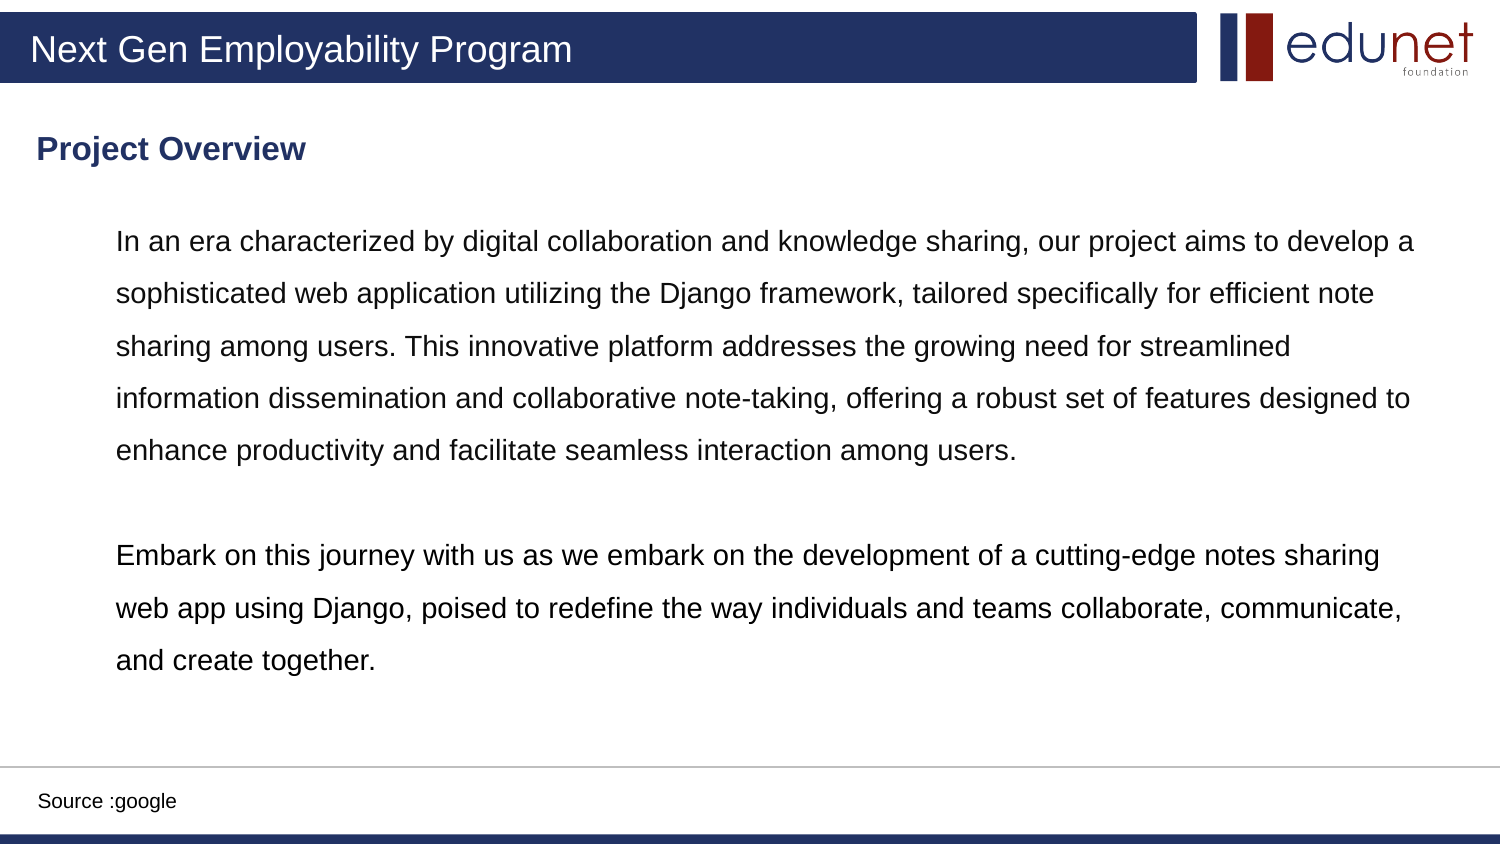

# Project Overview
In an era characterized by digital collaboration and knowledge sharing, our project aims to develop a sophisticated web application utilizing the Django framework, tailored specifically for efficient note sharing among users. This innovative platform addresses the growing need for streamlined information dissemination and collaborative note-taking, offering a robust set of features designed to enhance productivity and facilitate seamless interaction among users.

Embark on this journey with us as we embark on the development of a cutting-edge notes sharing web app using Django, poised to redefine the way individuals and teams collaborate, communicate, and create together.

Source :google